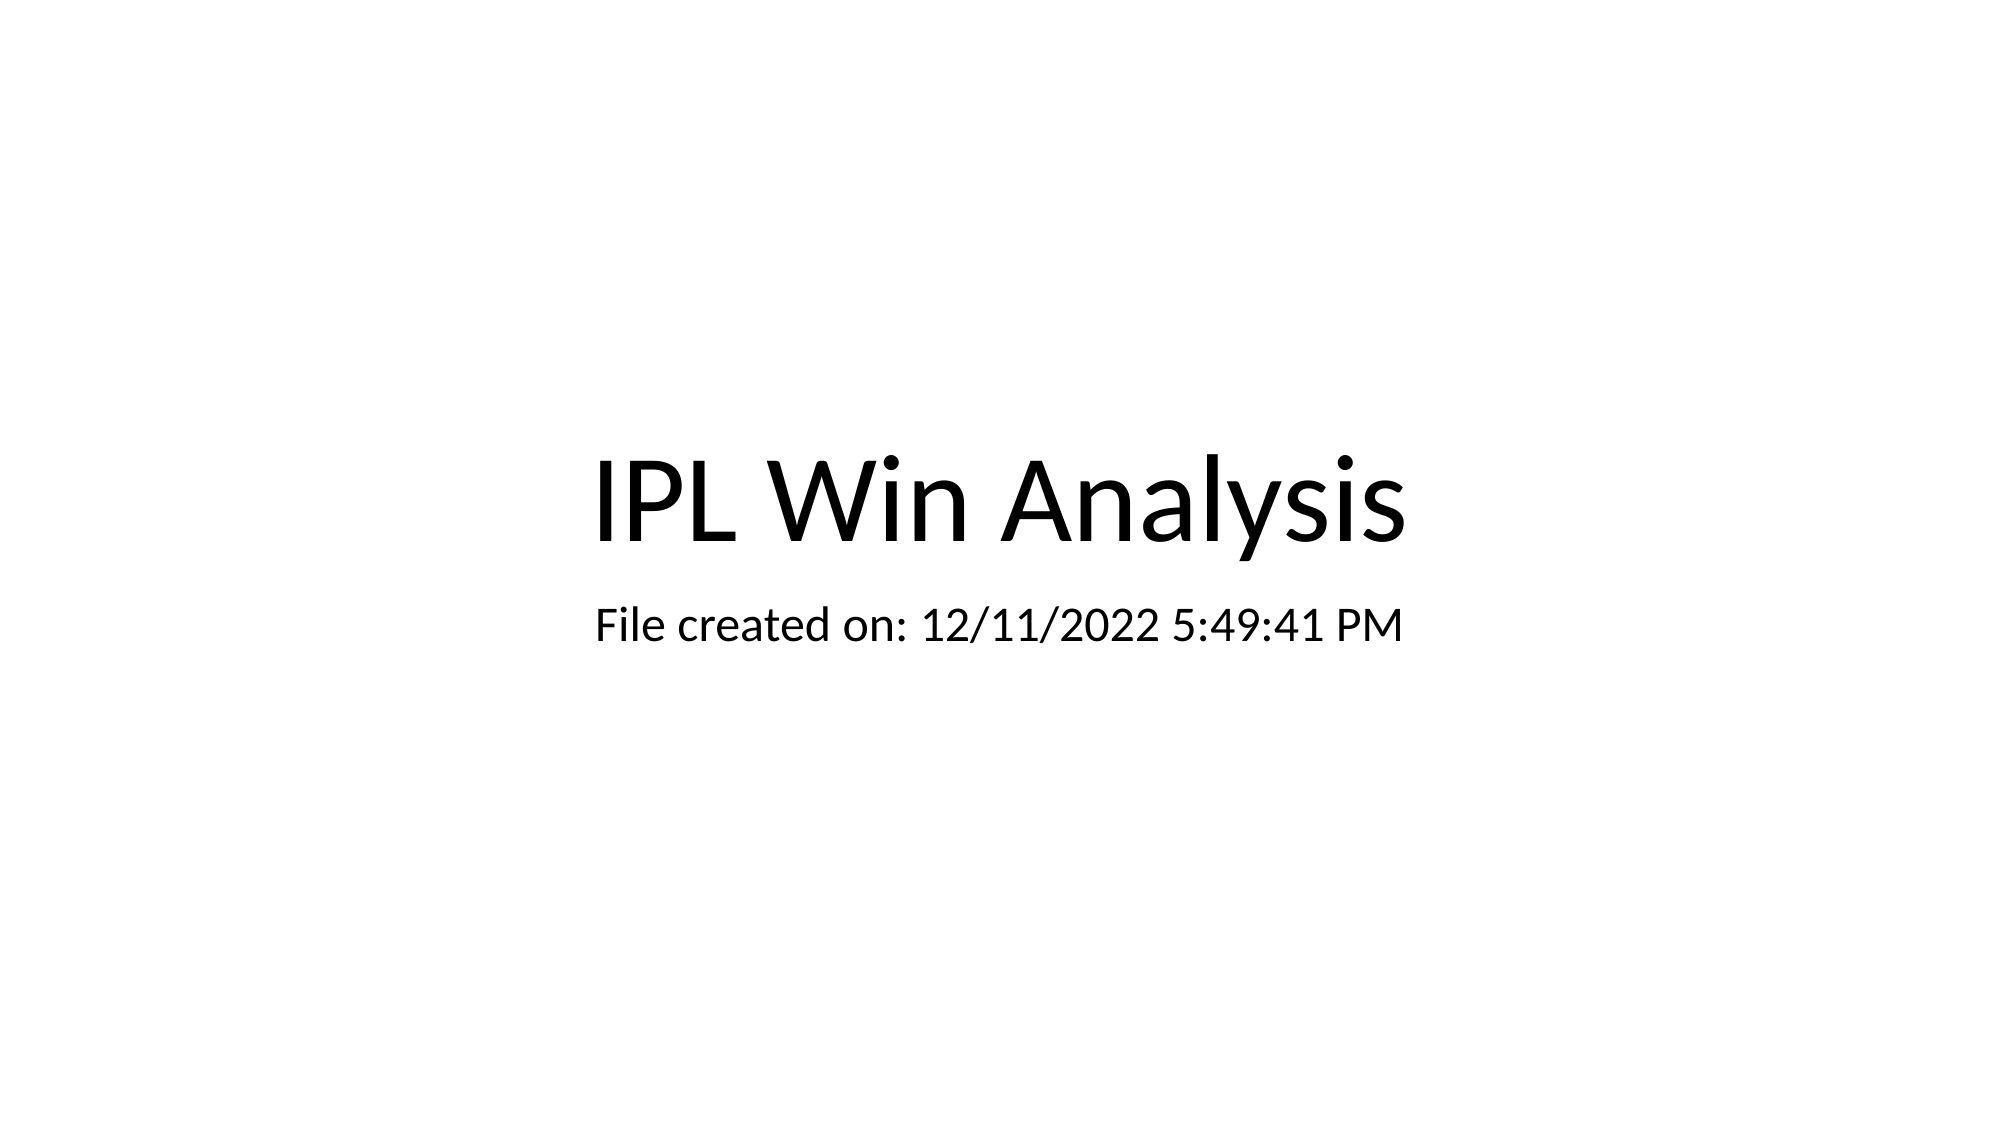

# IPL Win Analysis
File created on: 12/11/2022 5:49:41 PM